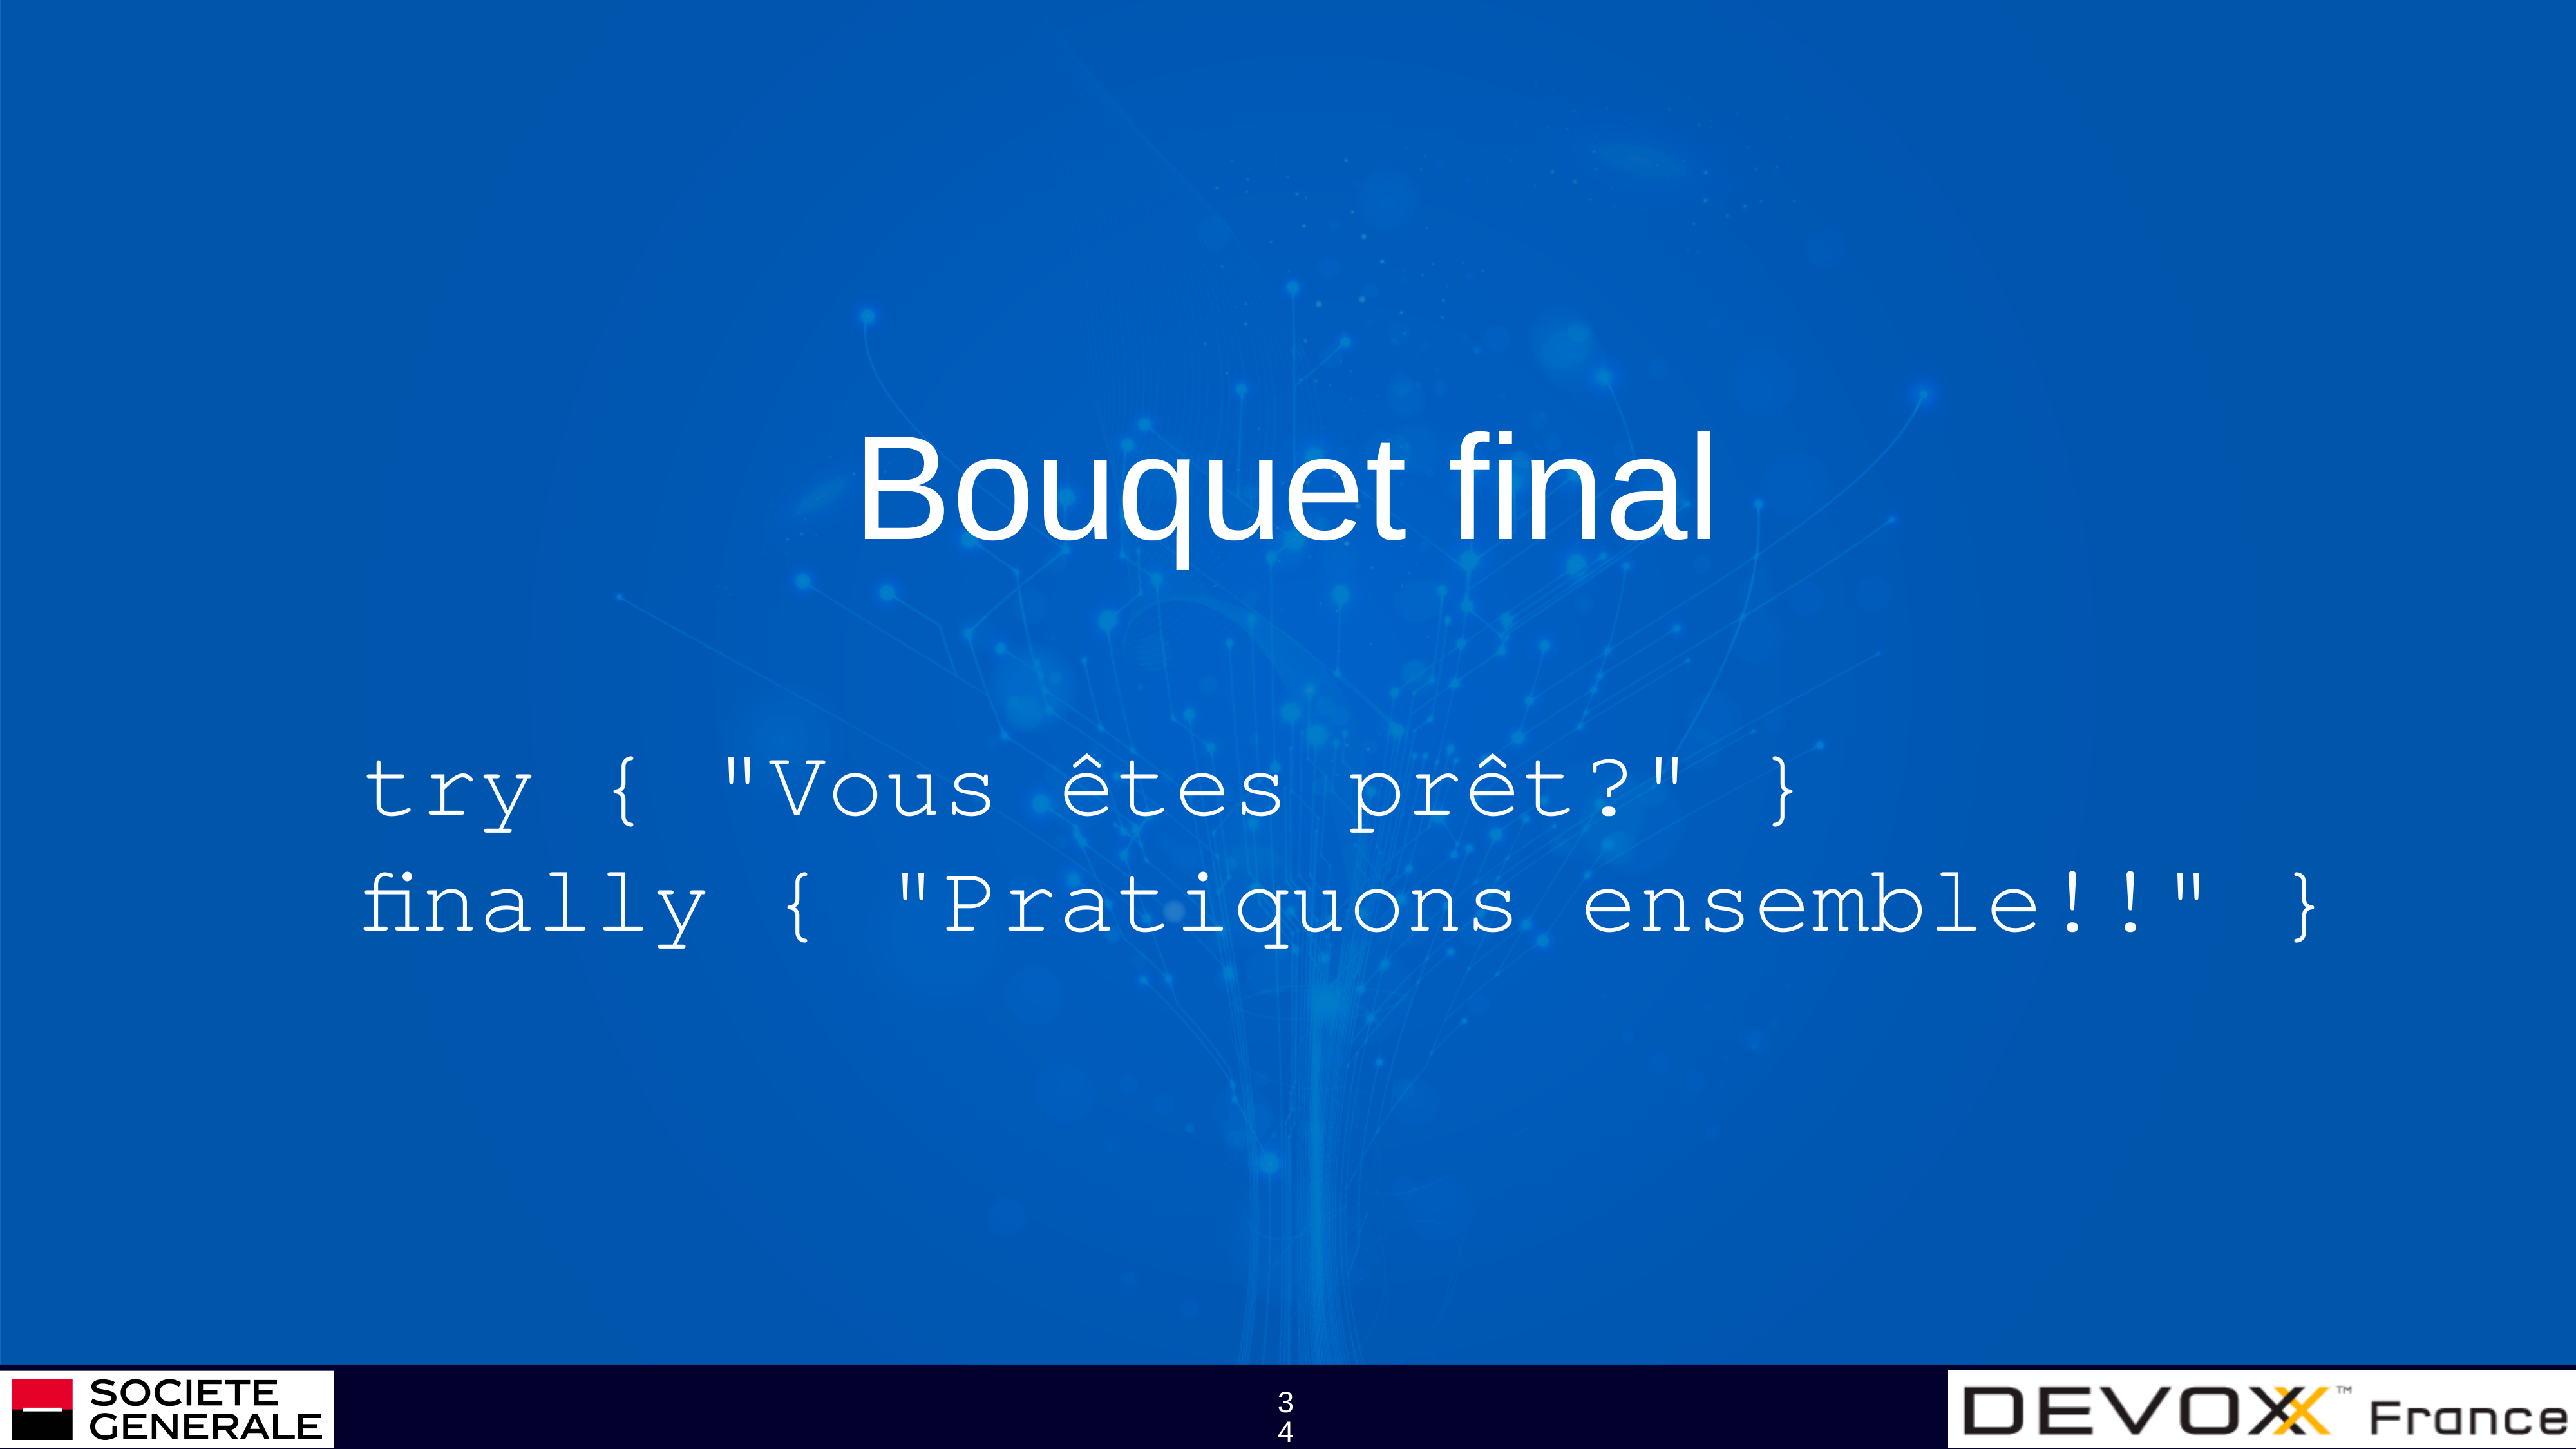

# Bouquet final
try { "Vous êtes prêt?" }
finally { "Pratiquons ensemble!!" }
34